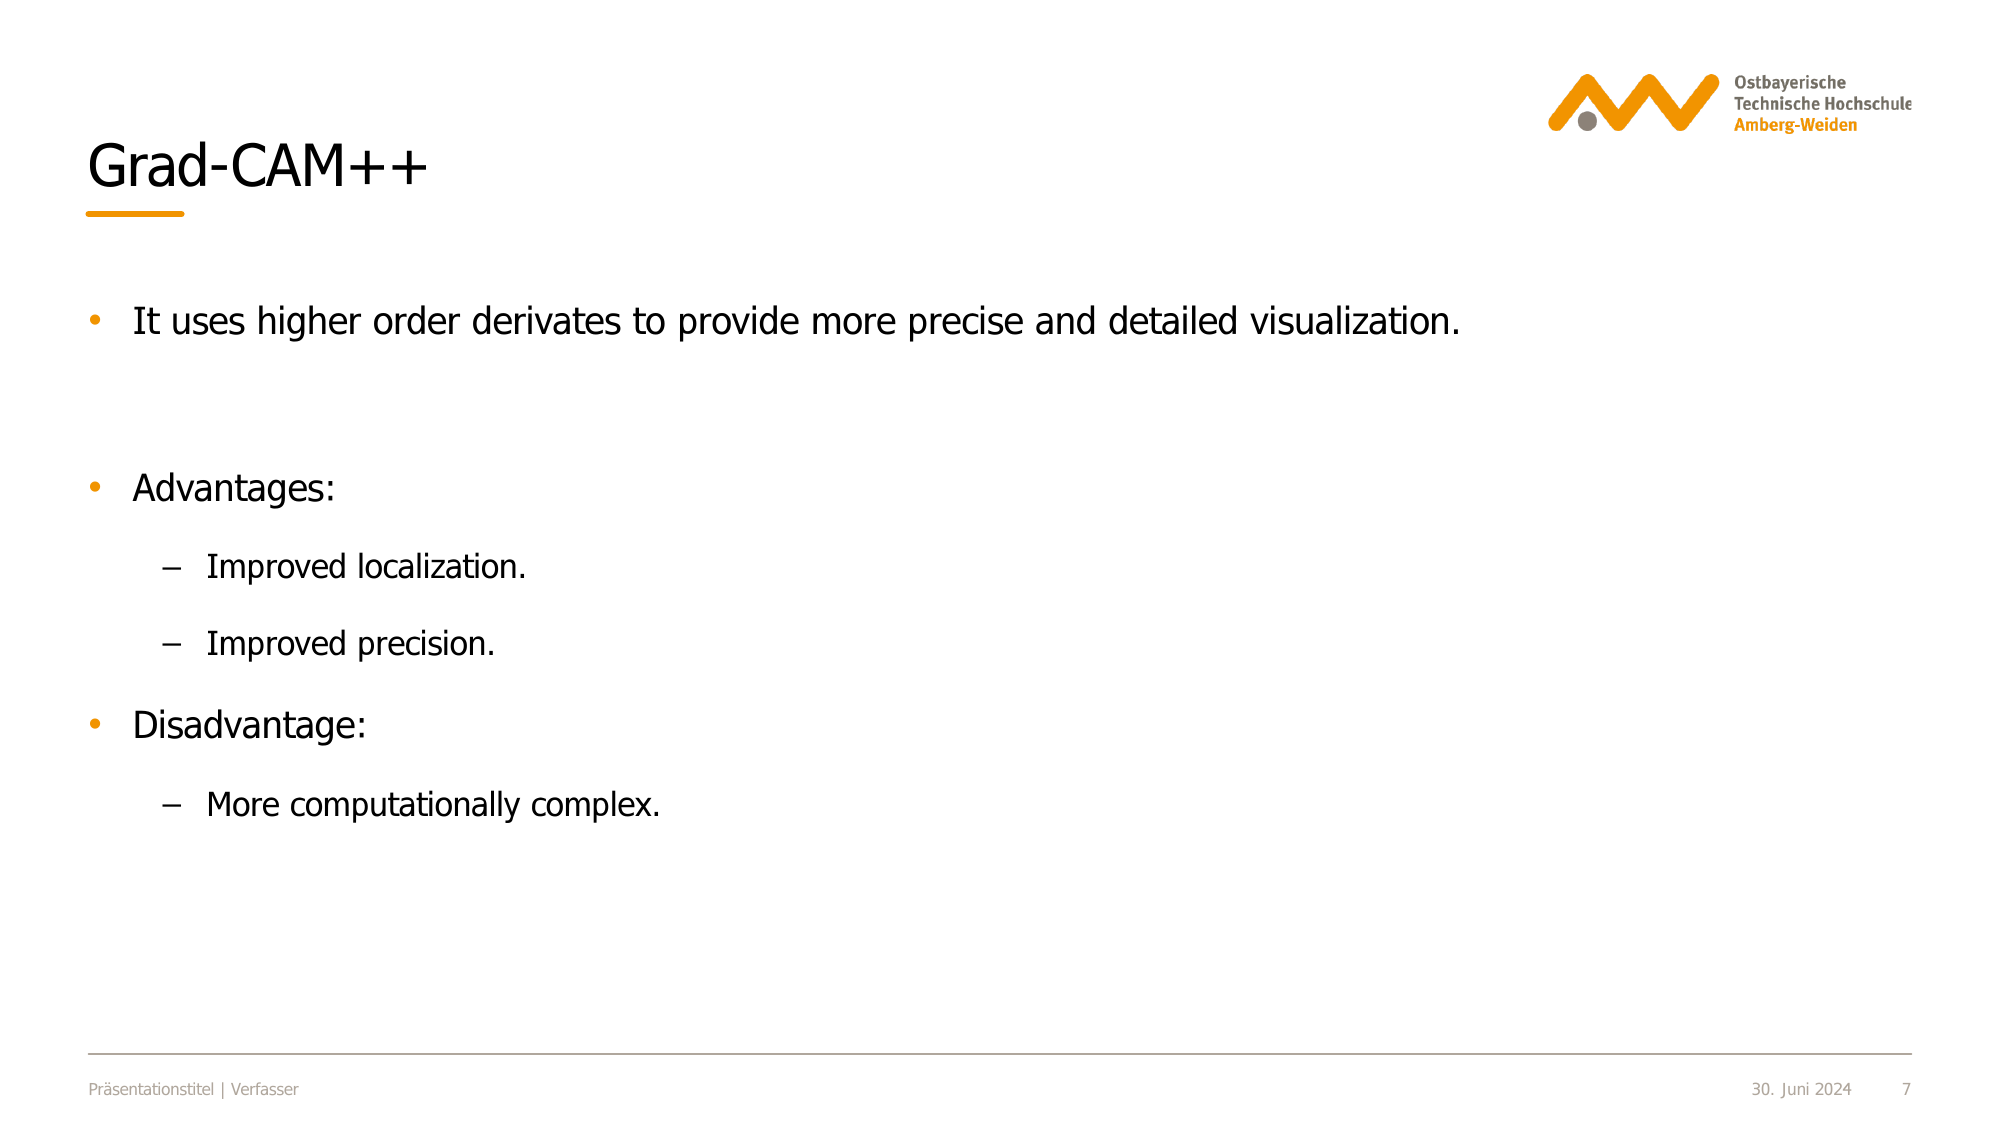

Grad-CAM++
It uses higher order derivates to provide more precise and detailed visualization.

Advantages:
Improved localization.
Improved precision.
Disadvantage:
More computationally complex.

Präsentationstitel | Verfasser
30. Juni 2024
7